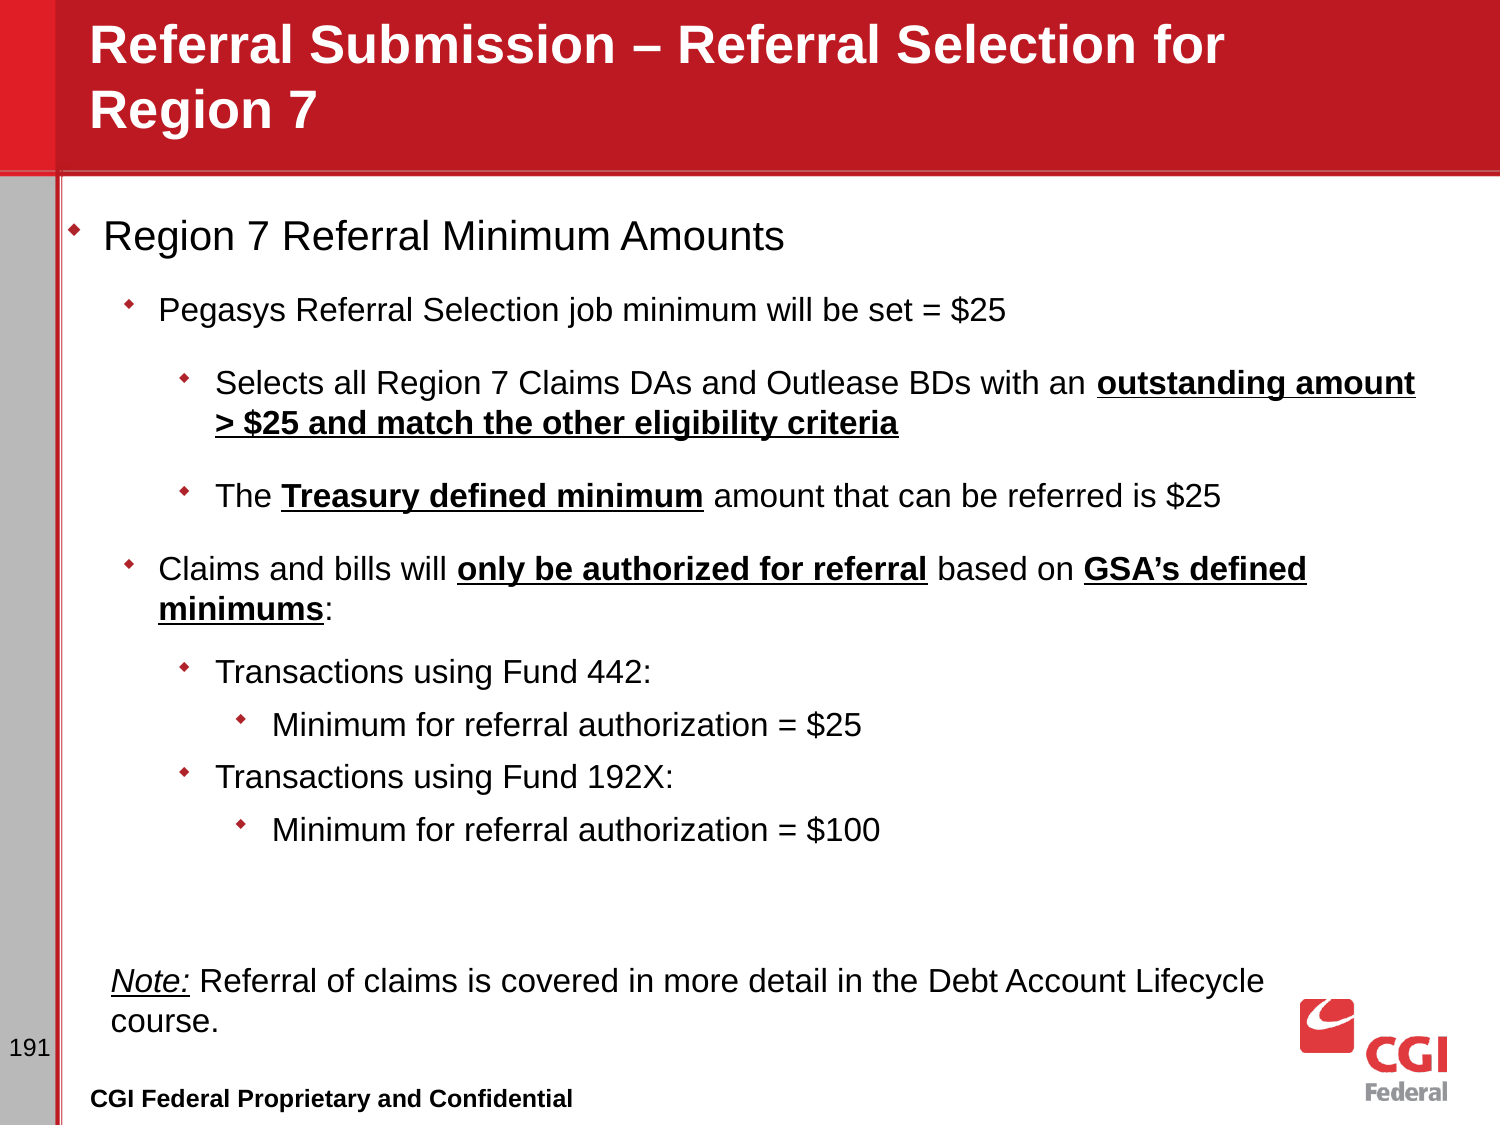

# Referral Submission – Referral Selection for Region 7
Region 7 Referral Minimum Amounts
Pegasys Referral Selection job minimum will be set = $25
Selects all Region 7 Claims DAs and Outlease BDs with an outstanding amount > $25 and match the other eligibility criteria
The Treasury defined minimum amount that can be referred is $25
Claims and bills will only be authorized for referral based on GSA’s defined minimums:
Transactions using Fund 442:
Minimum for referral authorization = $25
Transactions using Fund 192X:
Minimum for referral authorization = $100
Note: Referral of claims is covered in more detail in the Debt Account Lifecycle course.
191
CGI Federal Proprietary and Confidential